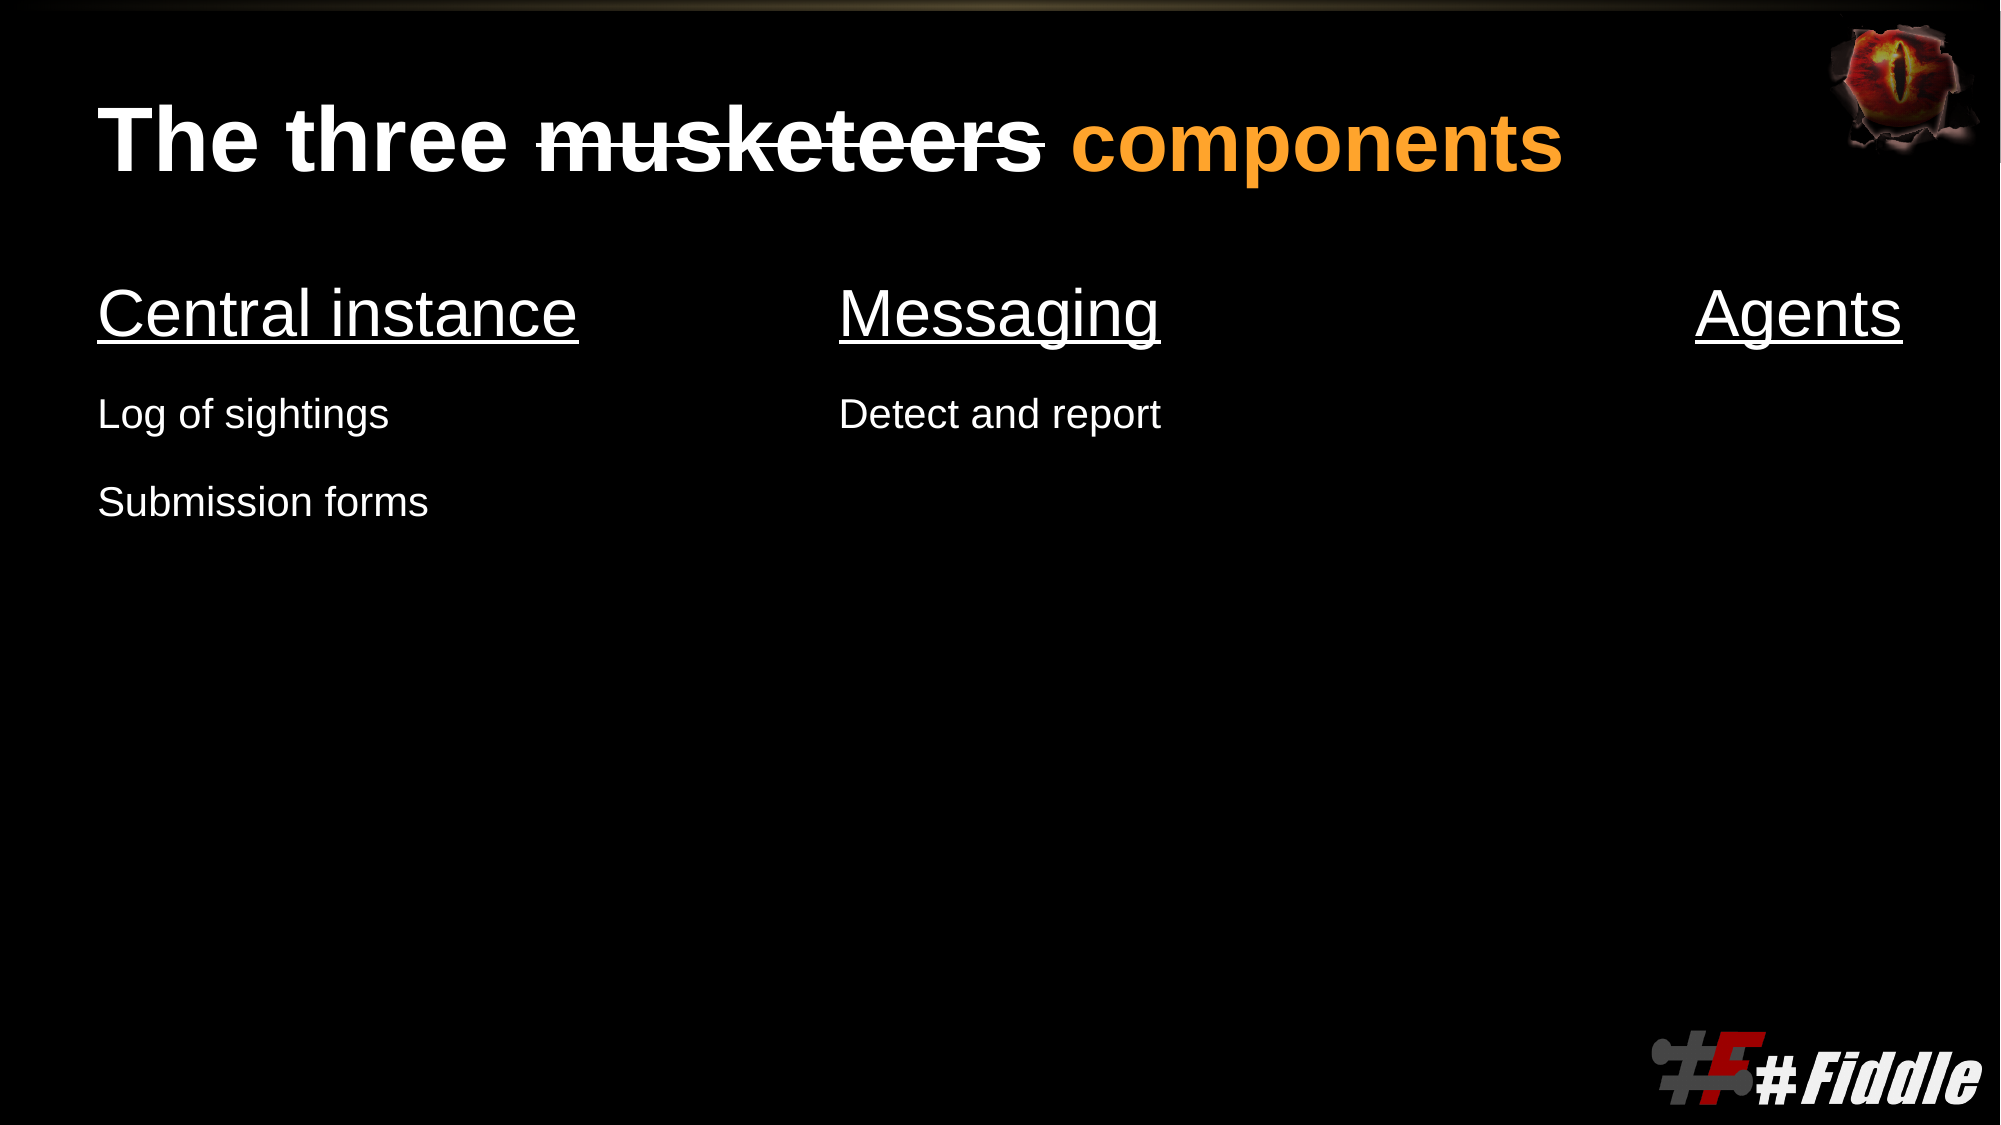

# The three musketeers components
Central instance
Log of sightings
Submission forms
Messaging
Detect and report

Agents